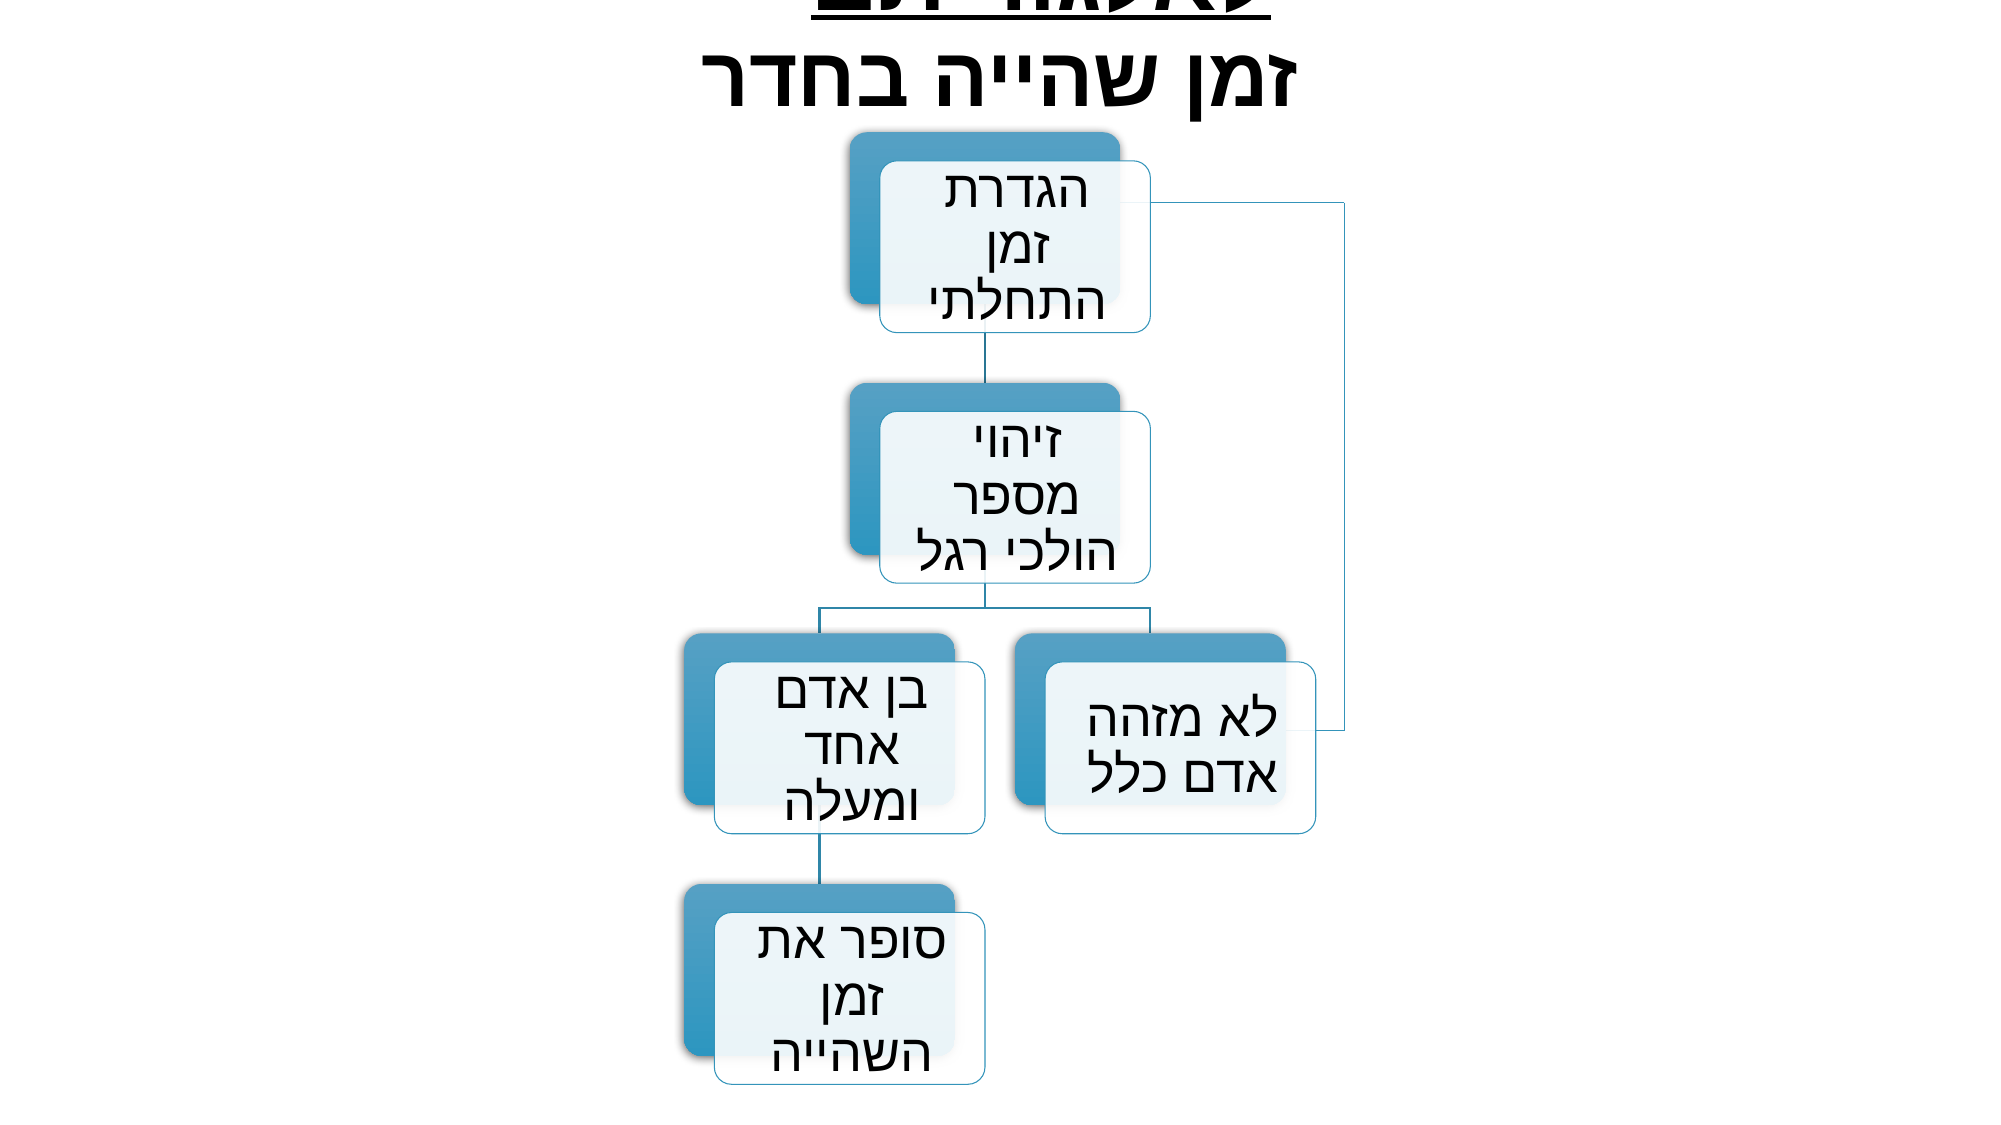

# תוספות לאלגוריתם
זמן שהייה בחדר
הגדרת זמן התחלתי
זיהוי מספר הולכי רגל
בן אדם אחד ומעלה
סופר את זמן השהייה
לא מזהה אדם כלל